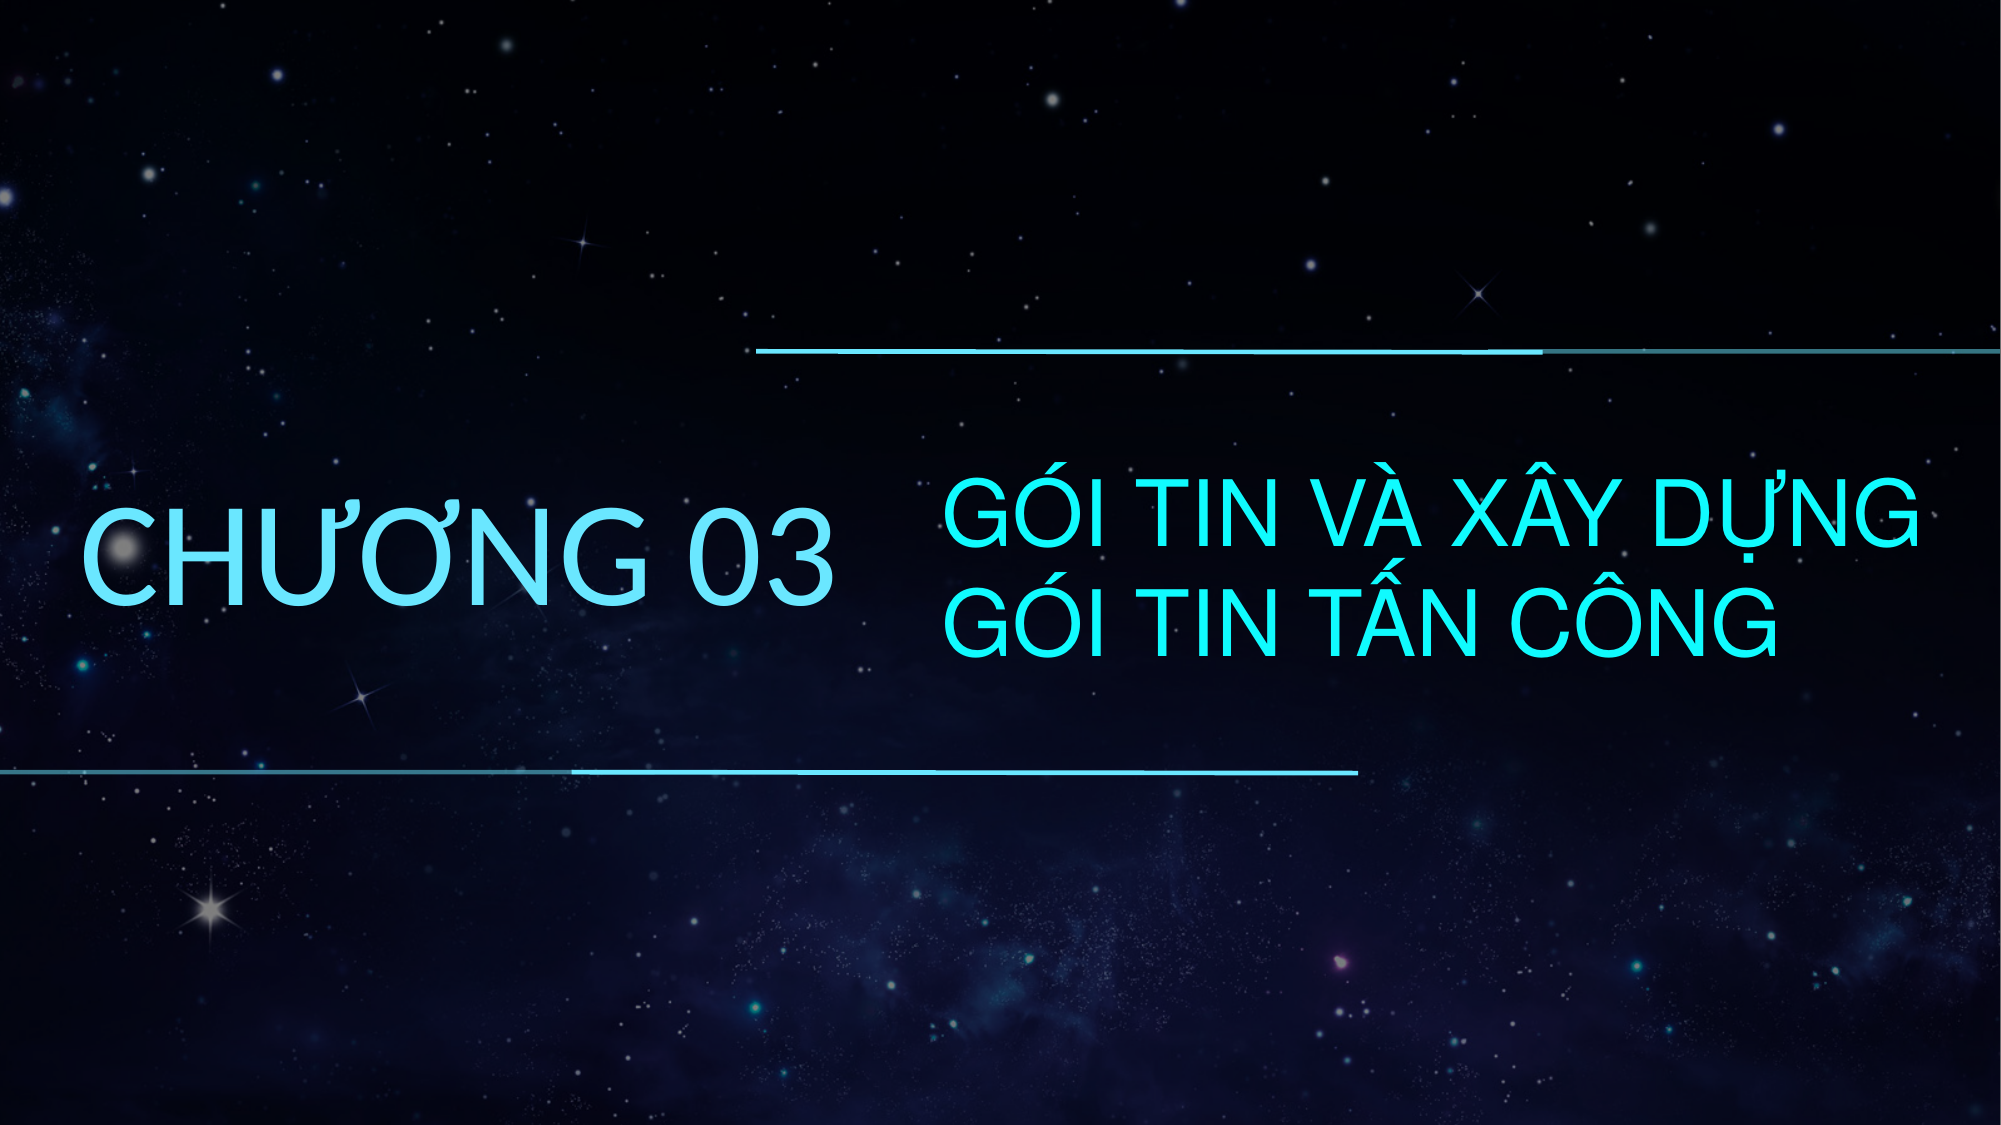

CHƯƠNG 03
GÓI TIN VÀ XÂY DỰNG GÓI TIN TẤN CÔNG